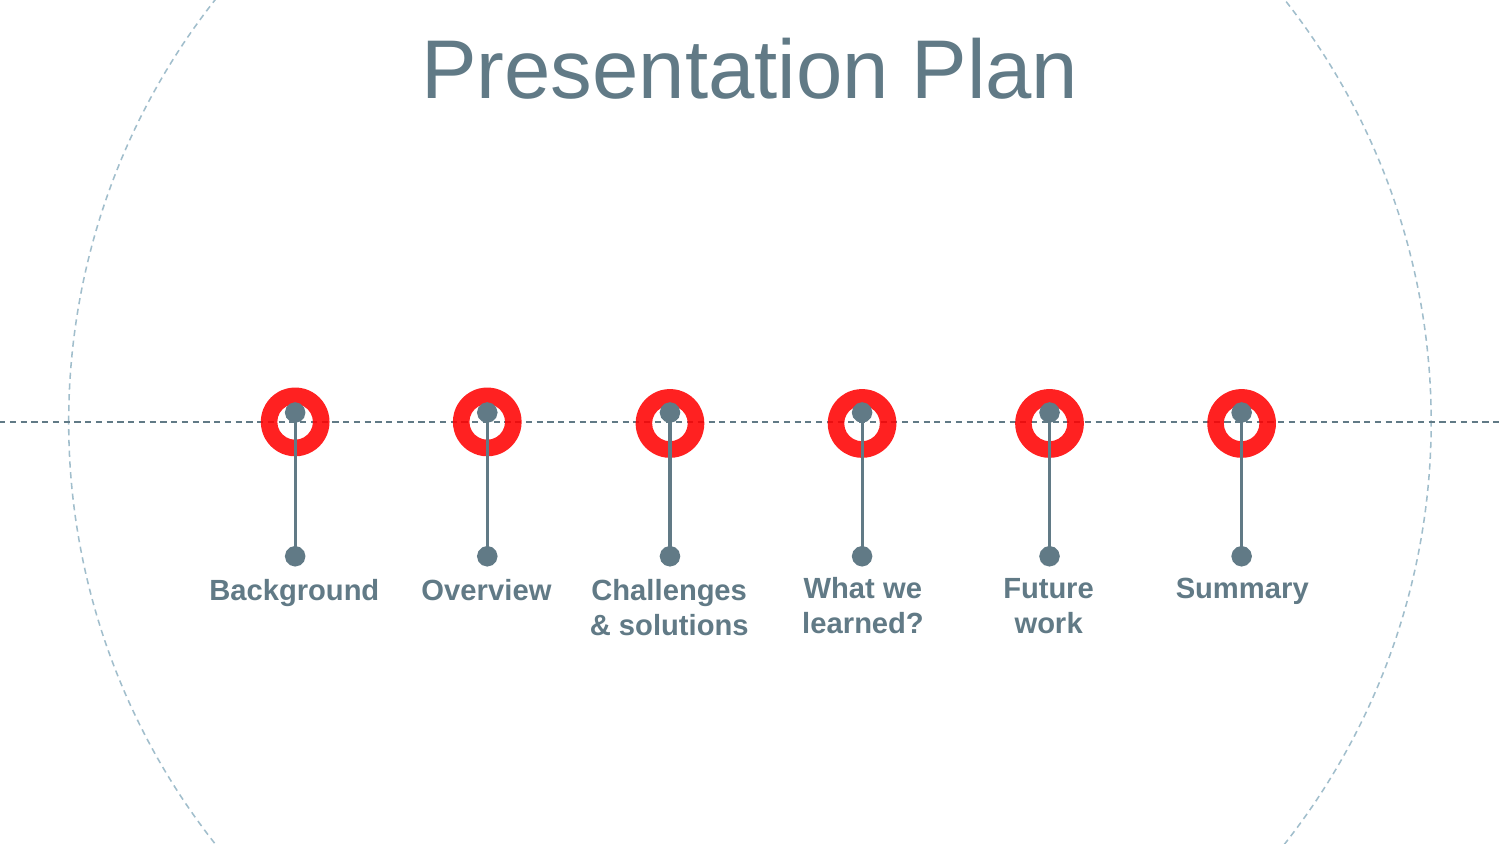

Presentation Plan

What we
learned?
Future
work
Summary
Background
Overview
Challenges & solutions